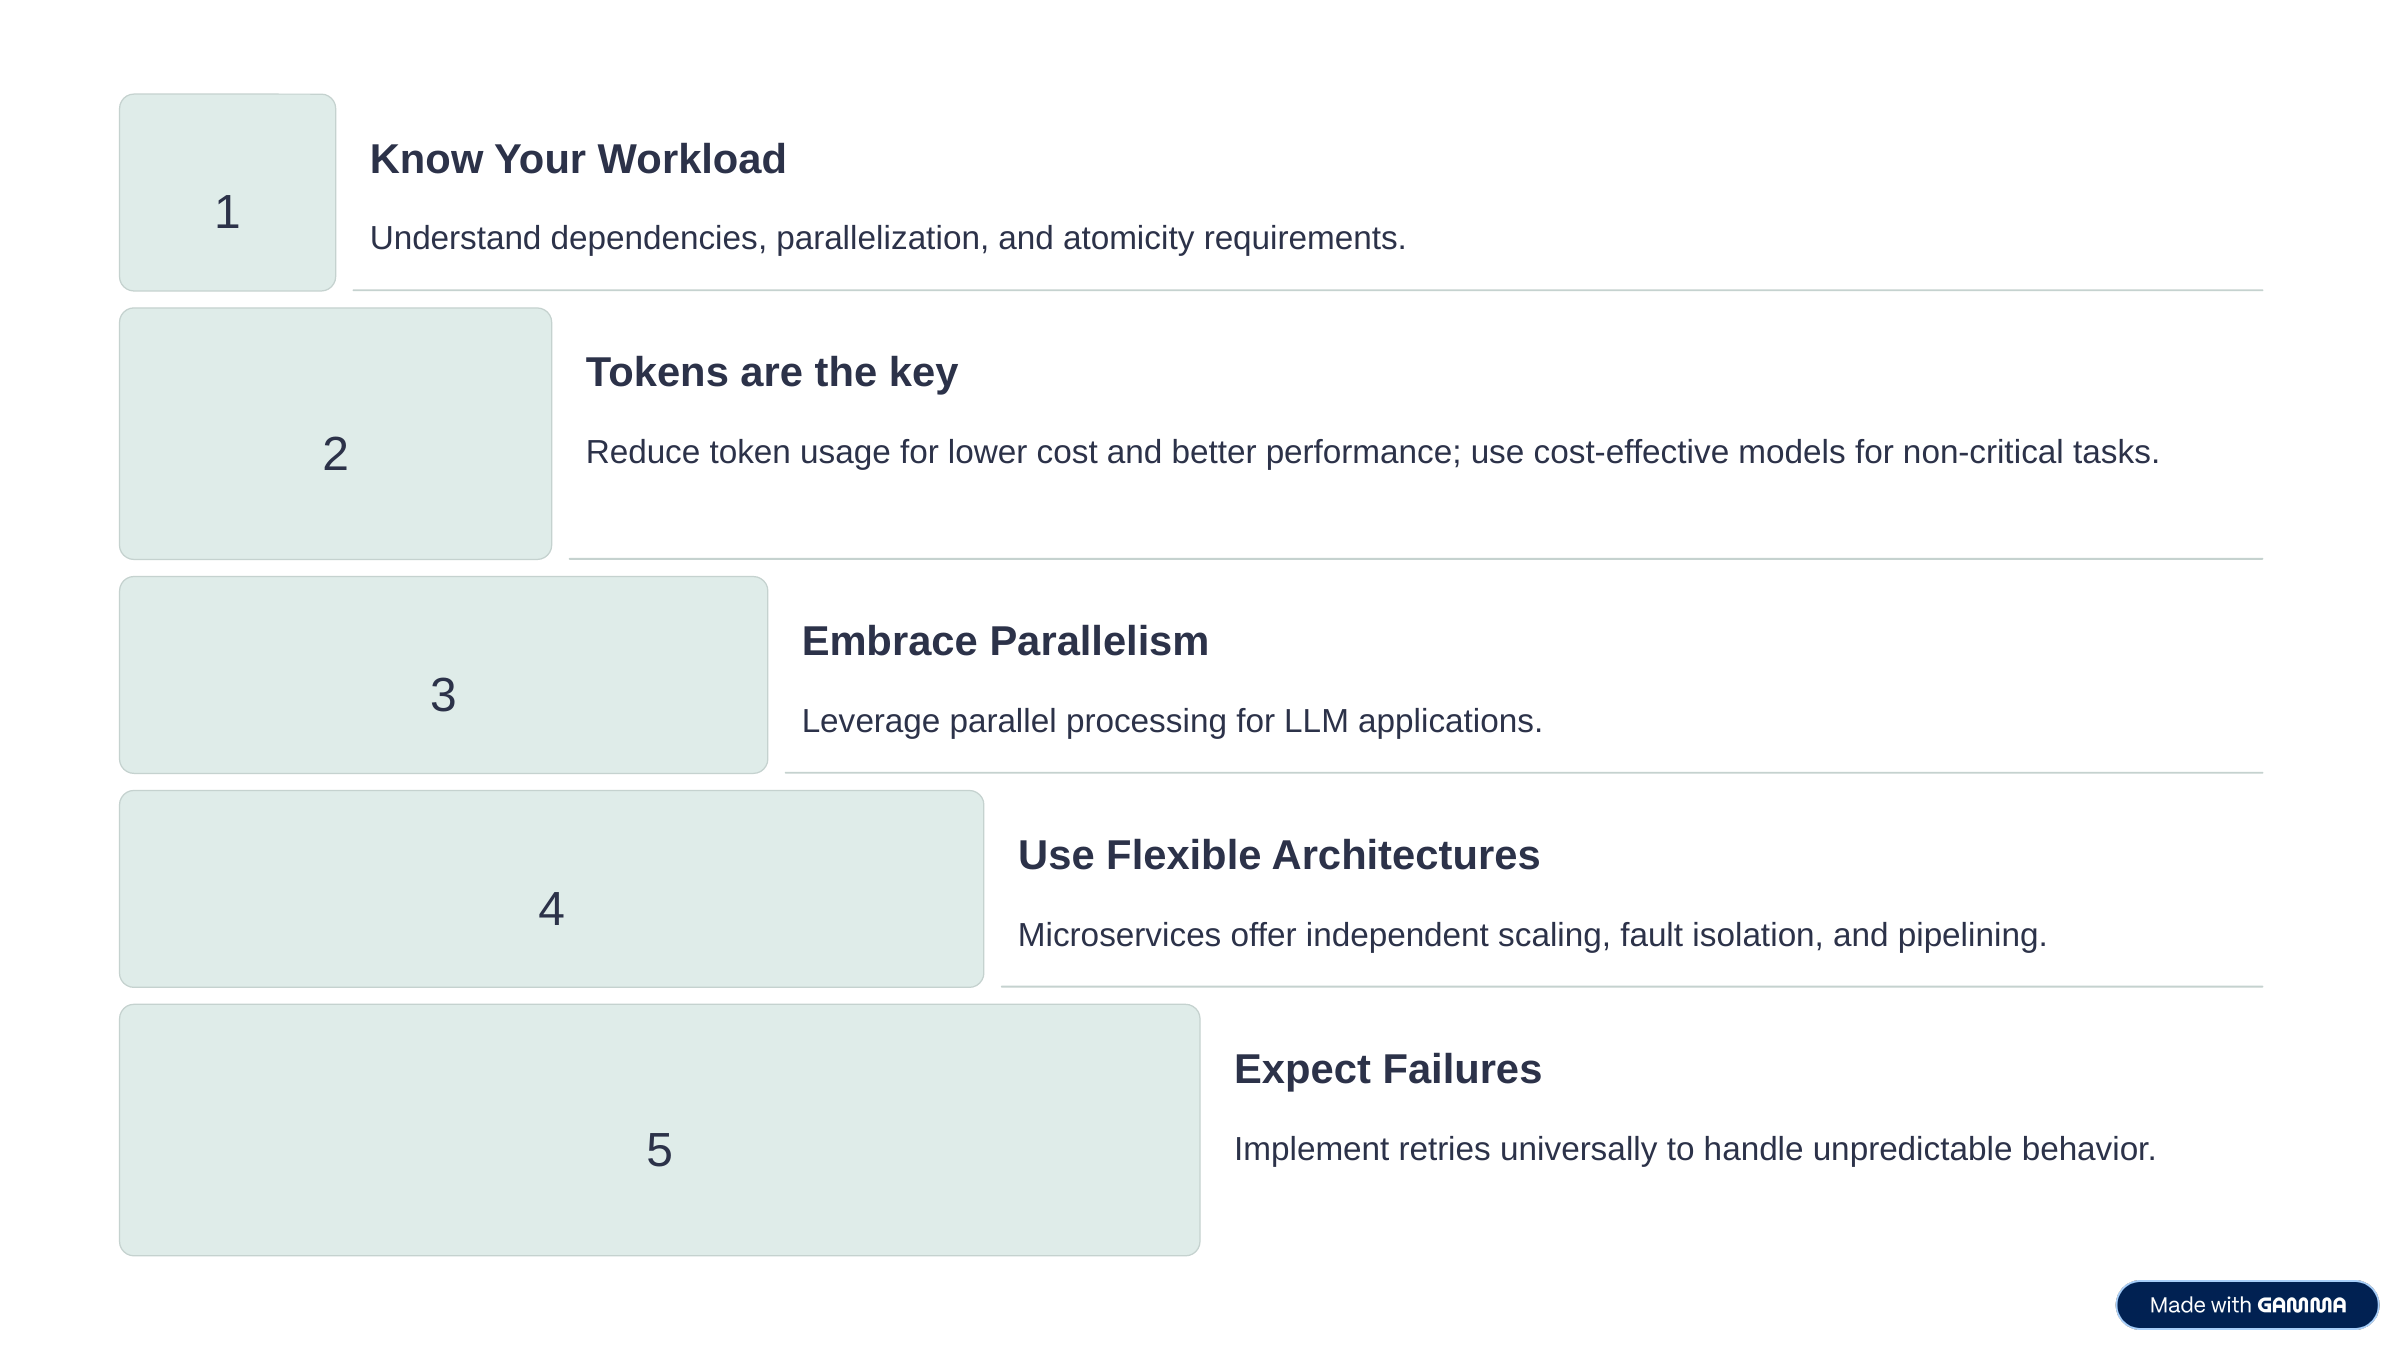

Know Your Workload
1
Understand dependencies, parallelization, and atomicity requirements.

Tokens are the key
2
Reduce token usage for lower cost and better performance; use cost-effective models for non-critical tasks.

Embrace Parallelism
3
Leverage parallel processing for LLM applications.

Use Flexible Architectures
4
Microservices offer independent scaling, fault isolation, and pipelining.

Expect Failures
5
Implement retries universally to handle unpredictable behavior.